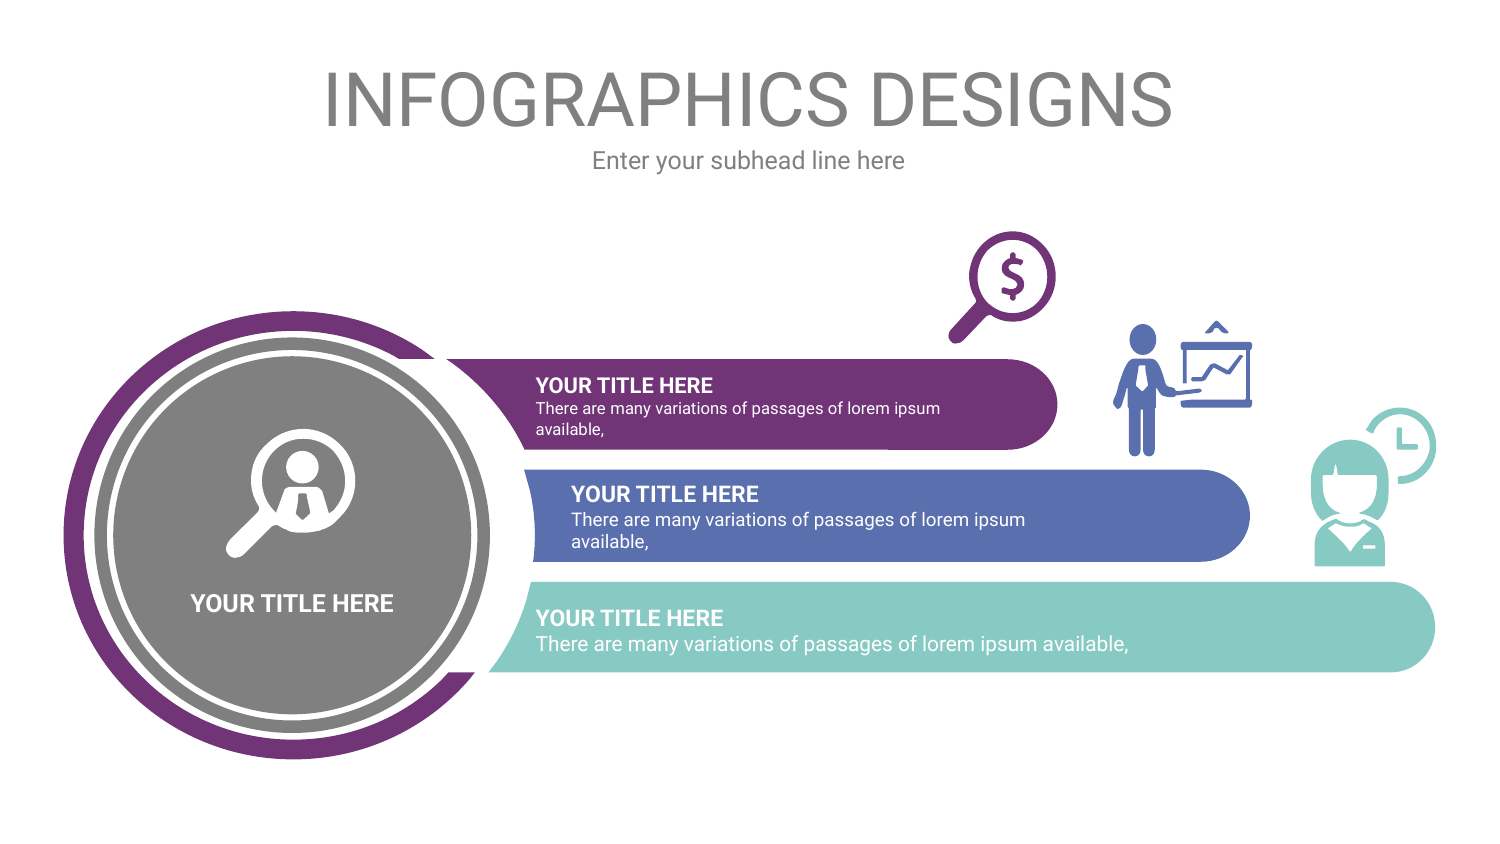

# INFOGRAPHICS DESIGNS
Enter your subhead line here

YOUR TITLE HERE
There are many variations of passages of lorem ipsum available,

YOUR TITLE HERE
There are many variations of passages of lorem ipsum available,
YOUR TITLE HERE

YOUR TITLE HERE
There are many variations of passages of lorem ipsum available,